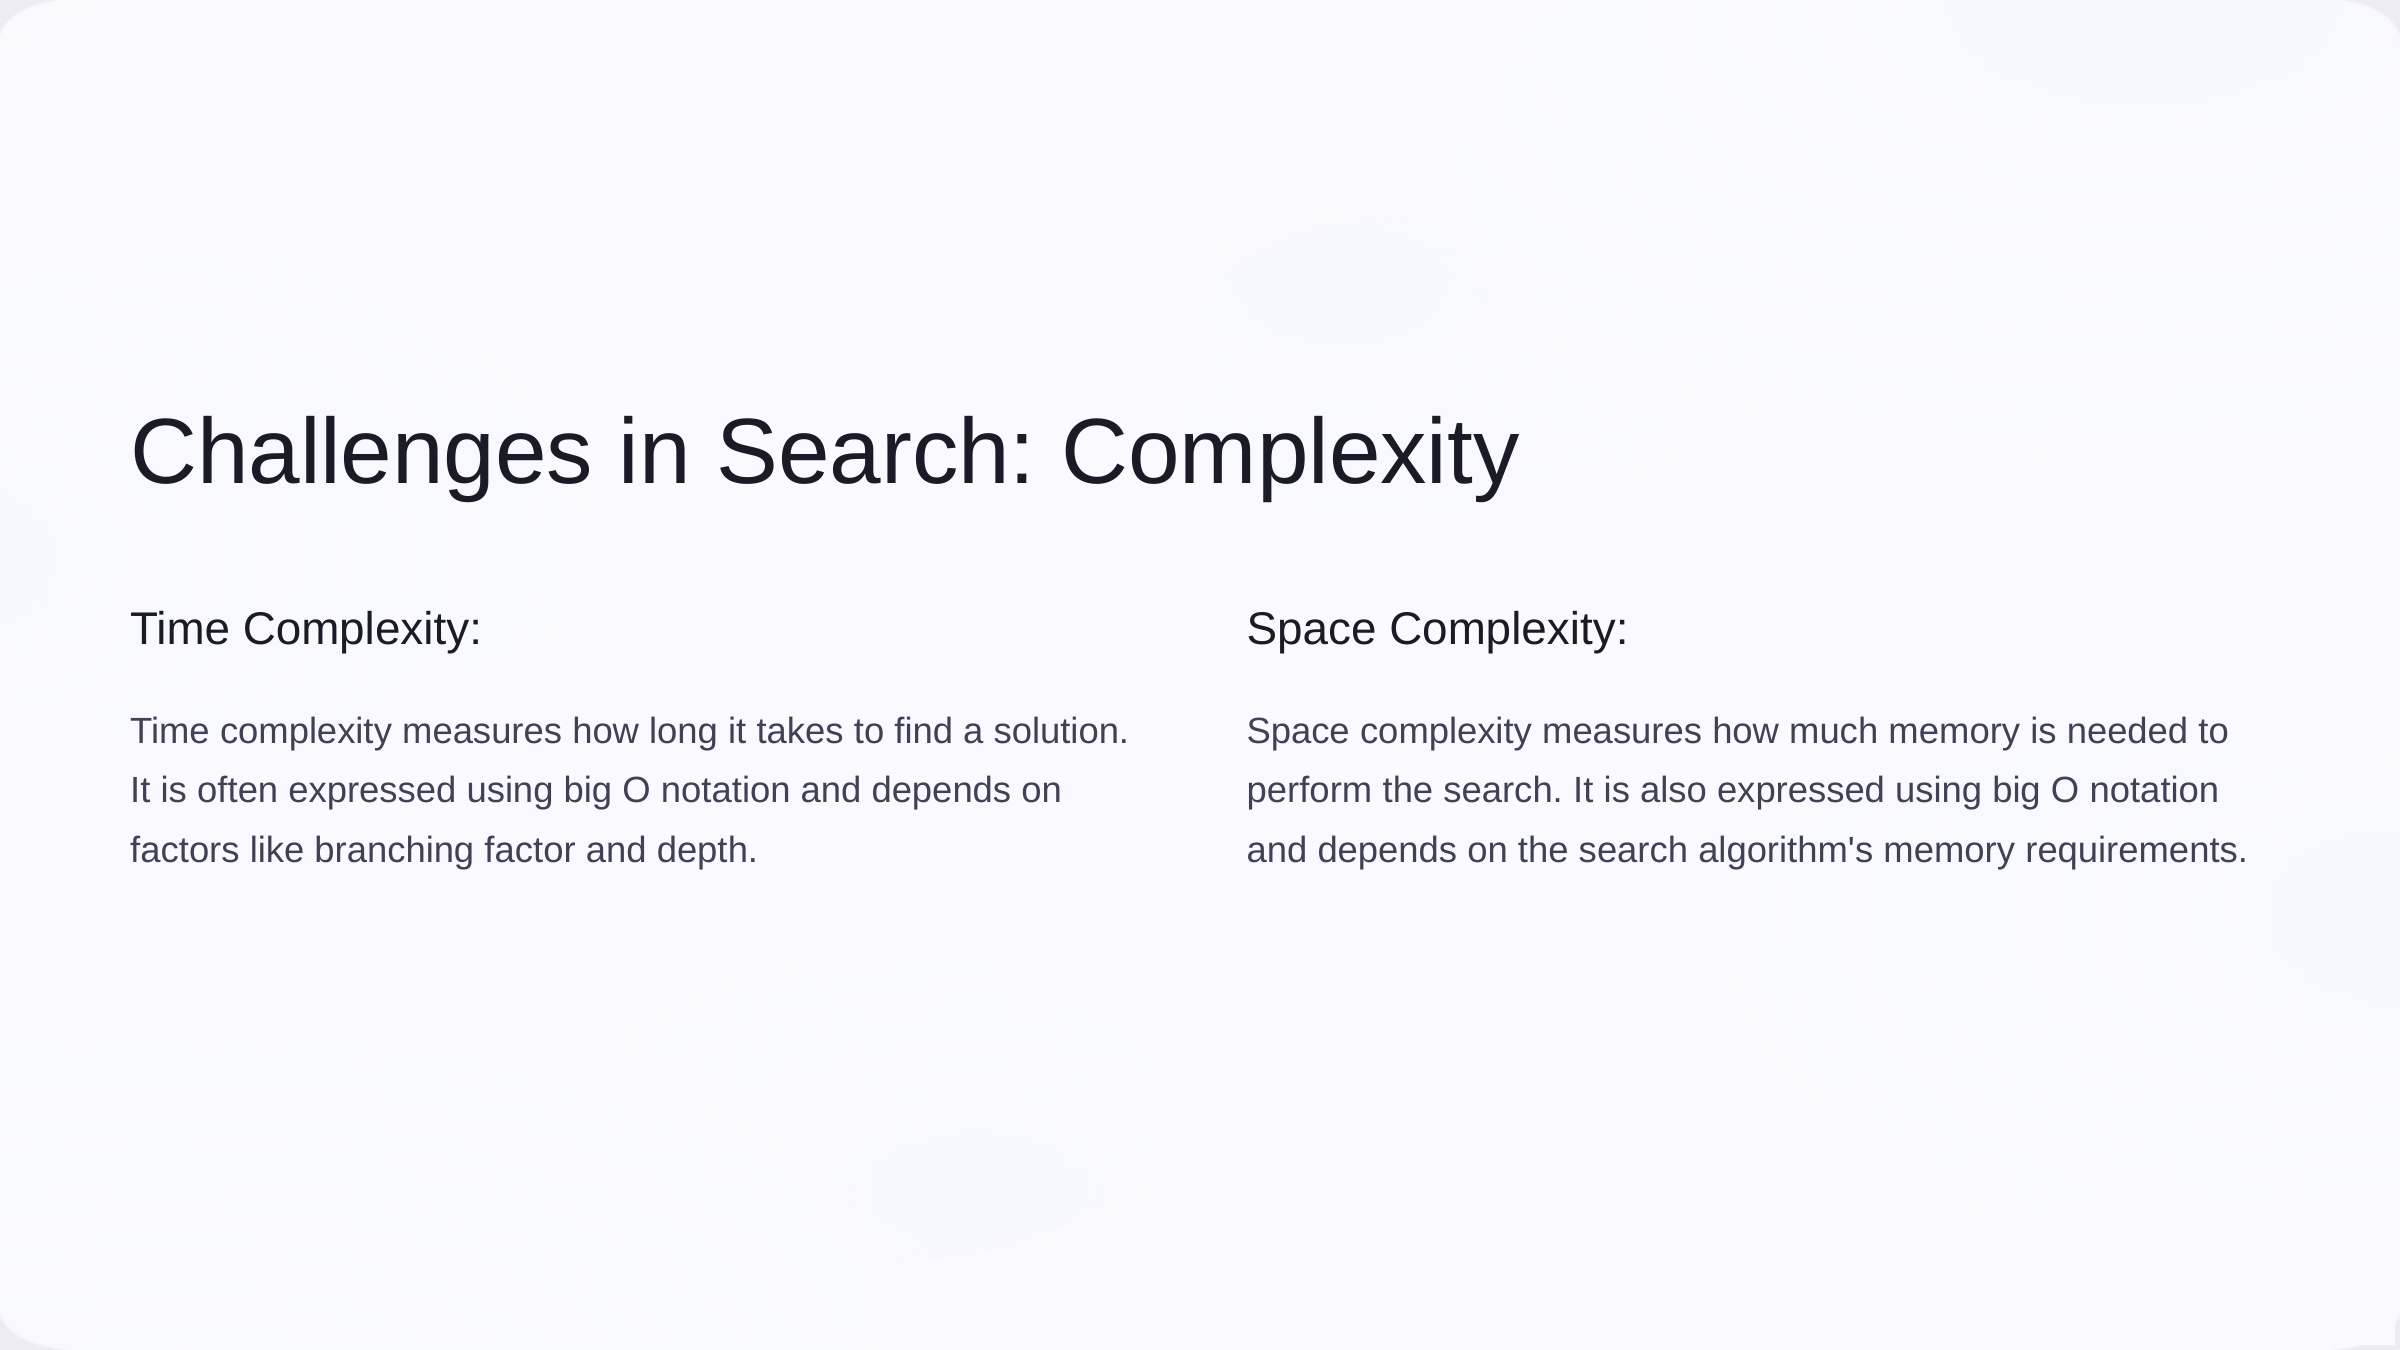

Challenges in Search: Complexity
Time Complexity:
Space Complexity:
Time complexity measures how long it takes to find a solution. It is often expressed using big O notation and depends on factors like branching factor and depth.
Space complexity measures how much memory is needed to perform the search. It is also expressed using big O notation and depends on the search algorithm's memory requirements.